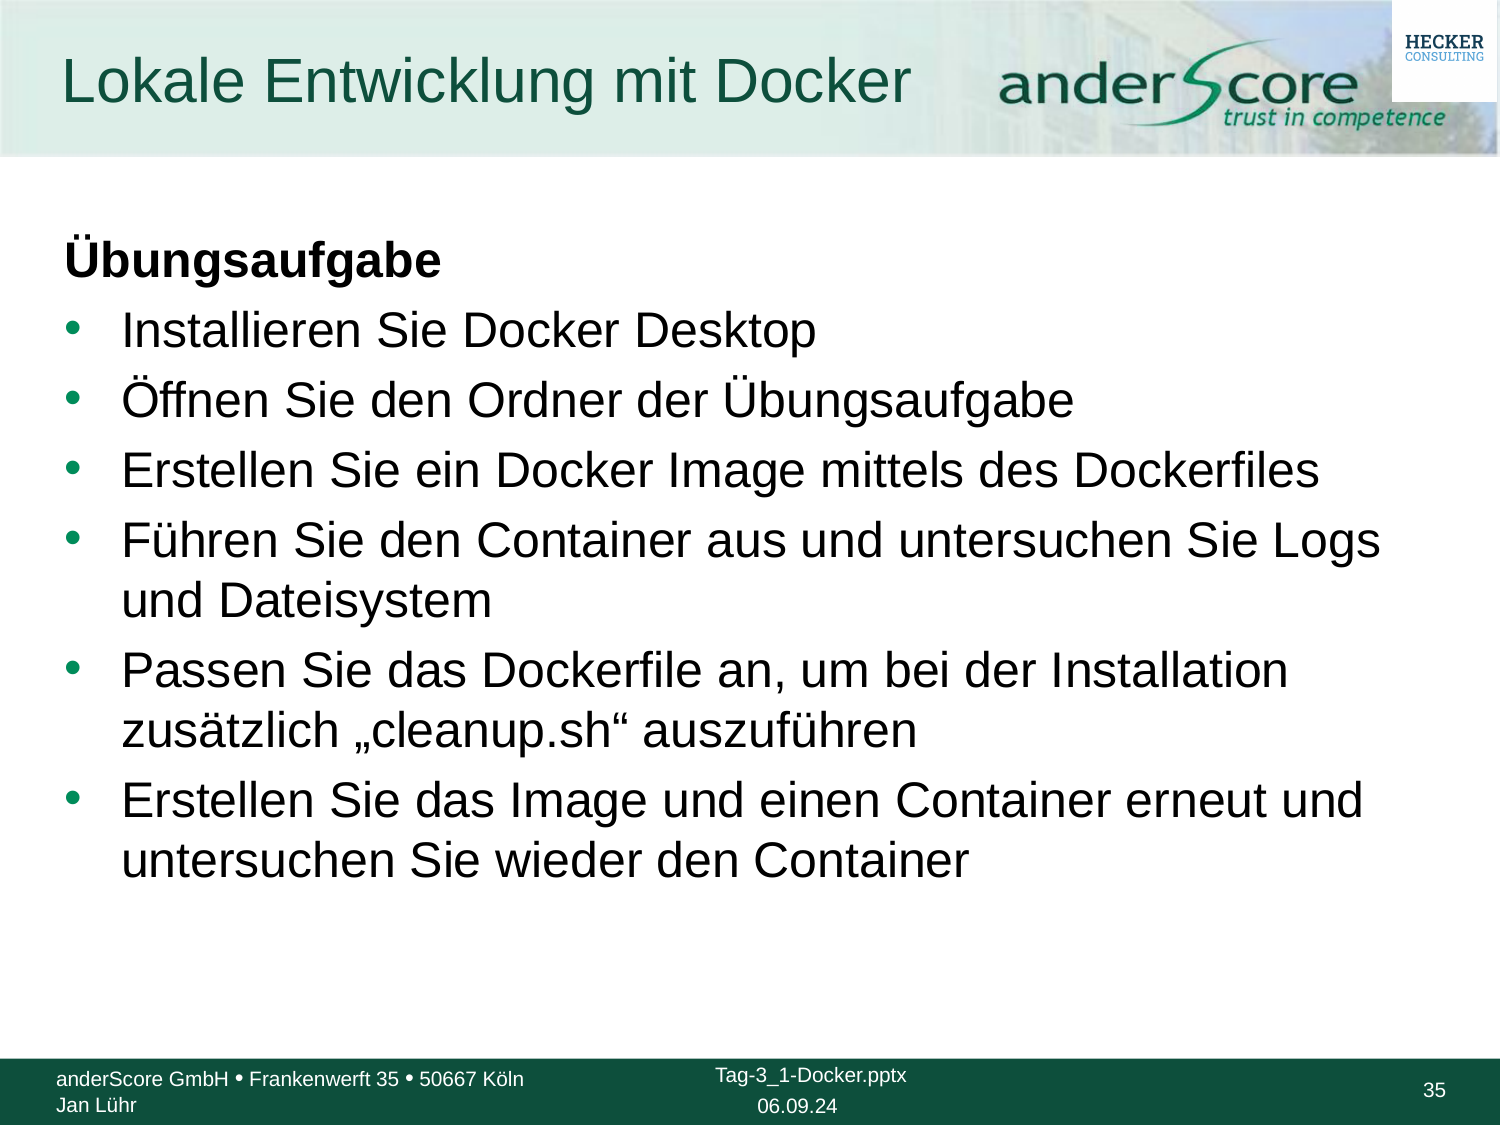

# Lokale Entwicklung mit Docker
Übungsaufgabe
Installieren Sie Docker Desktop
Öffnen Sie den Ordner der Übungsaufgabe
Erstellen Sie ein Docker Image mittels des Dockerfiles
Führen Sie den Container aus und untersuchen Sie Logs und Dateisystem
Passen Sie das Dockerfile an, um bei der Installation zusätzlich „cleanup.sh“ auszuführen
Erstellen Sie das Image und einen Container erneut und untersuchen Sie wieder den Container